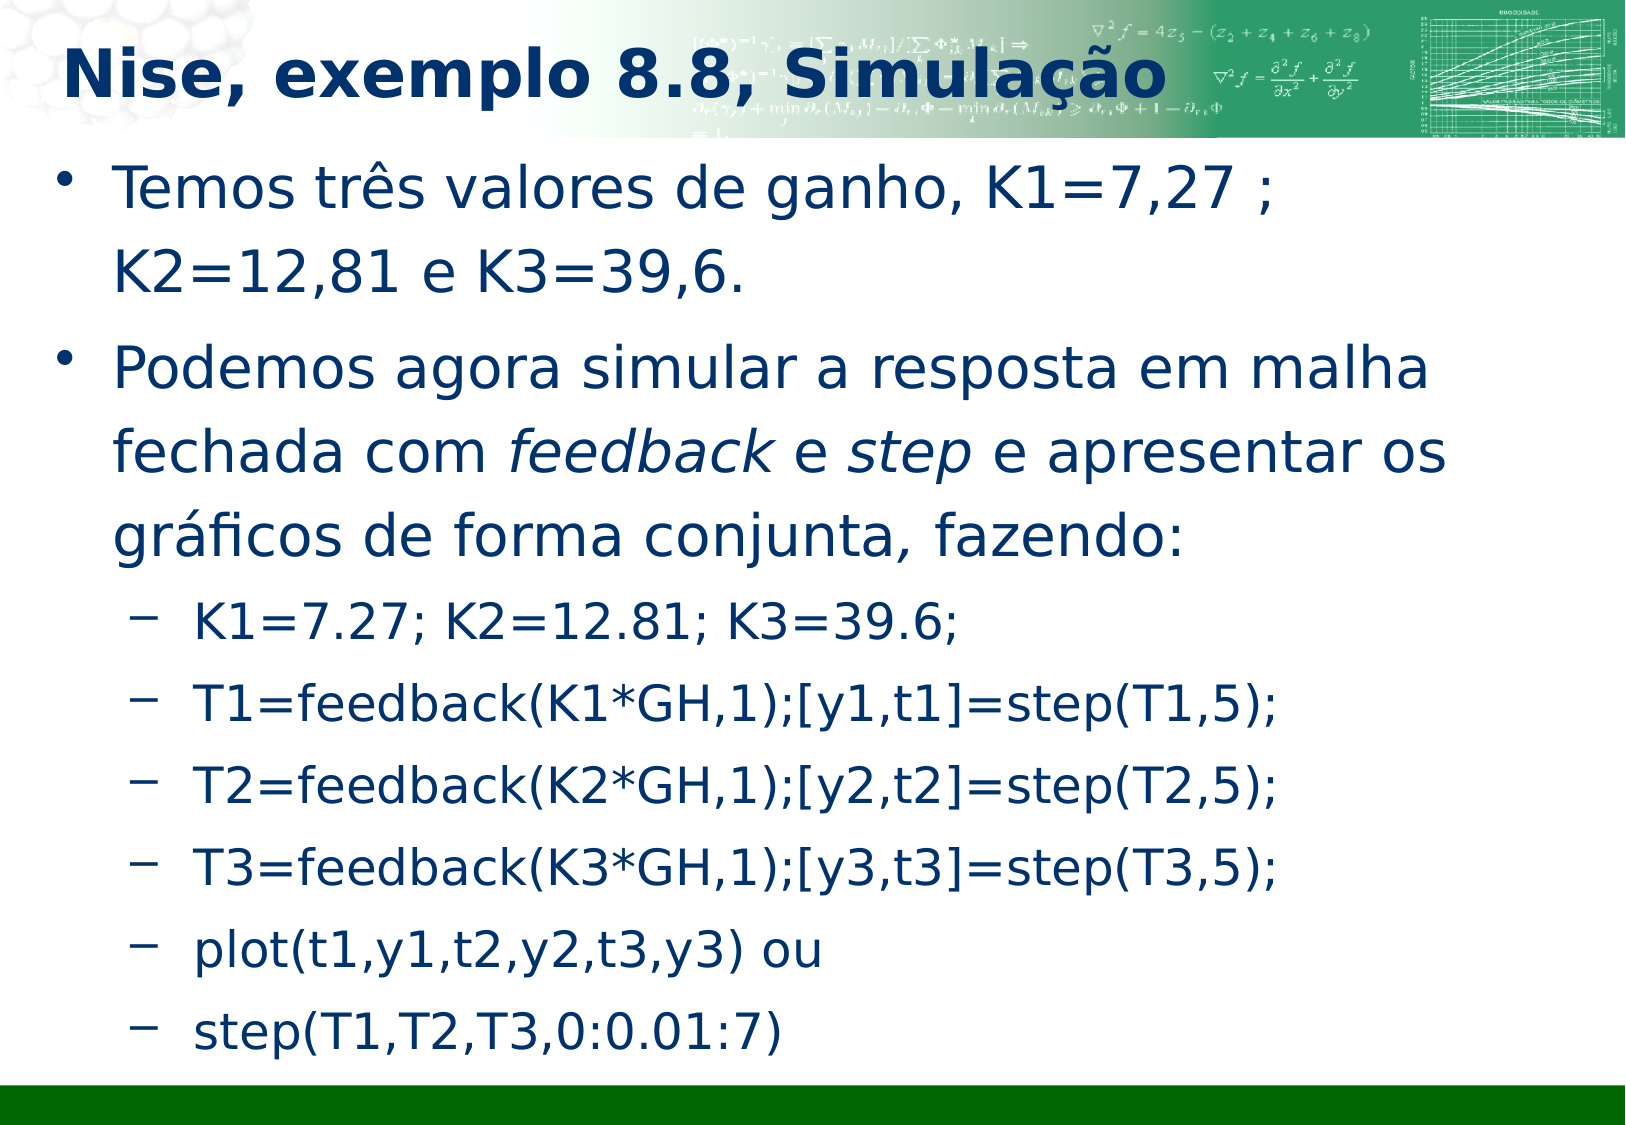

# Nise, exemplo 8.8, Simulação
Temos três valores de ganho, K1=7,27 ; K2=12,81 e K3=39,6.
Podemos agora simular a resposta em malha fechada com feedback e step e apresentar os gráficos de forma conjunta, fazendo:
 K1=7.27; K2=12.81; K3=39.6;
 T1=feedback(K1*GH,1);[y1,t1]=step(T1,5);
 T2=feedback(K2*GH,1);[y2,t2]=step(T2,5);
 T3=feedback(K3*GH,1);[y3,t3]=step(T3,5);
 plot(t1,y1,t2,y2,t3,y3) ou
 step(T1,T2,T3,0:0.01:7)